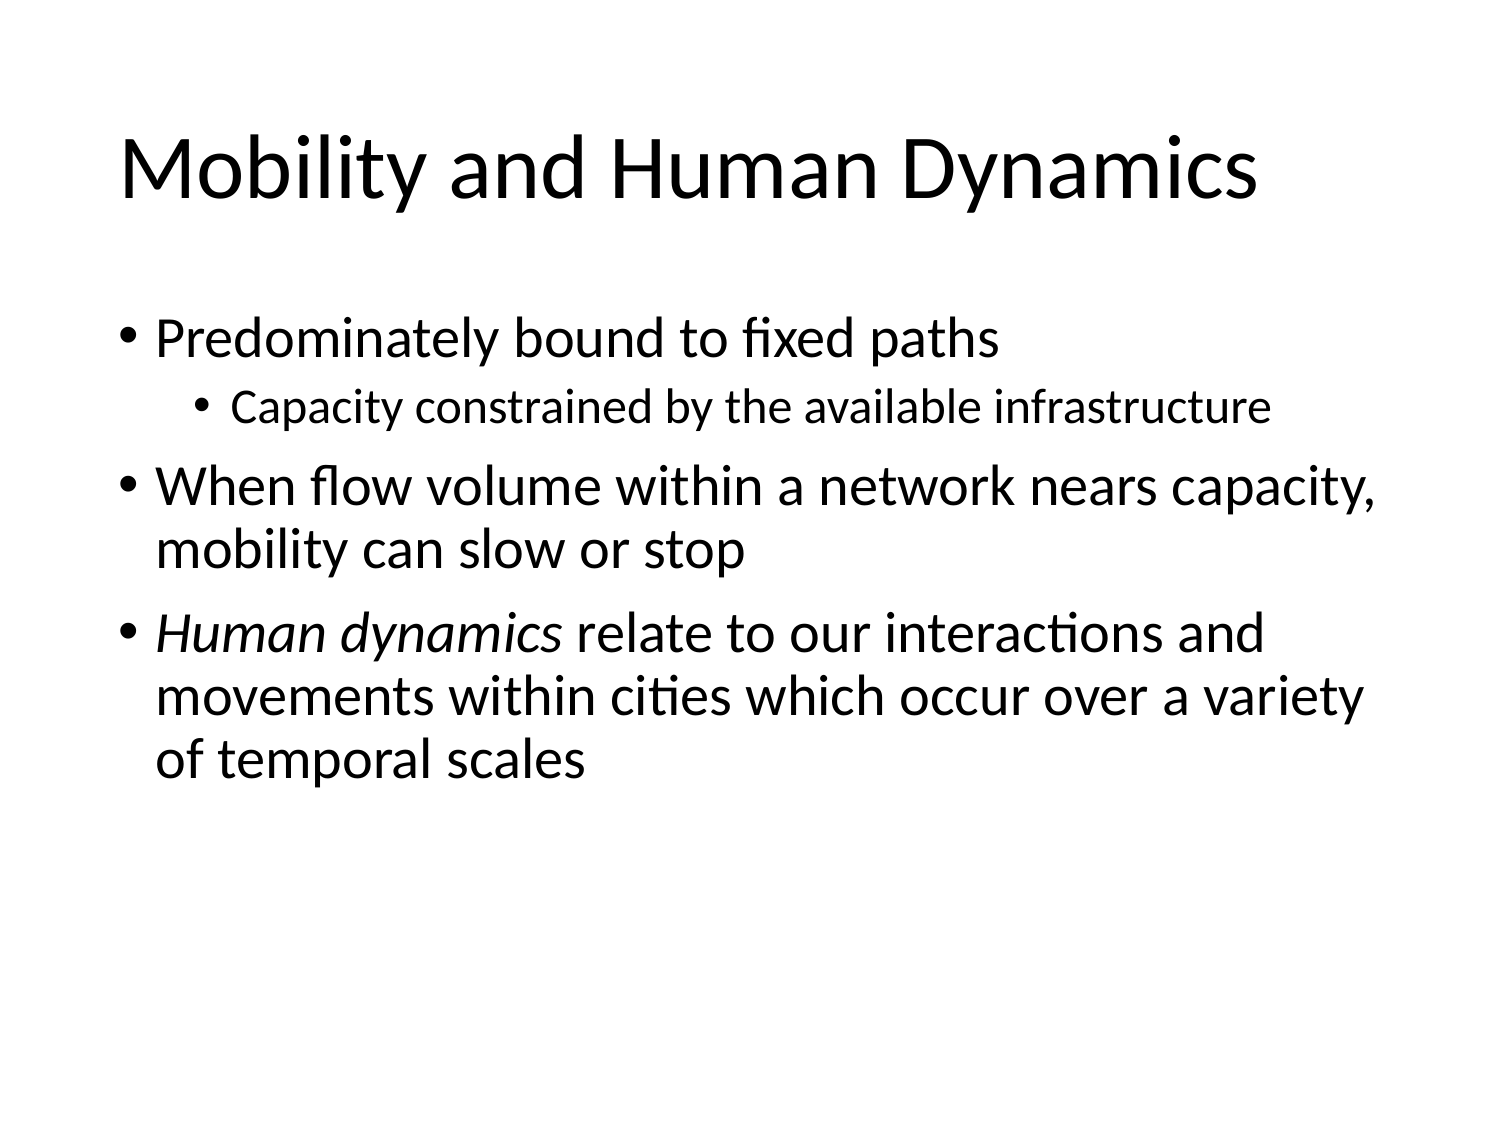

# Mobility and Human Dynamics
Predominately bound to fixed paths
Capacity constrained by the available infrastructure
When flow volume within a network nears capacity, mobility can slow or stop
Human dynamics relate to our interactions and movements within cities which occur over a variety of temporal scales